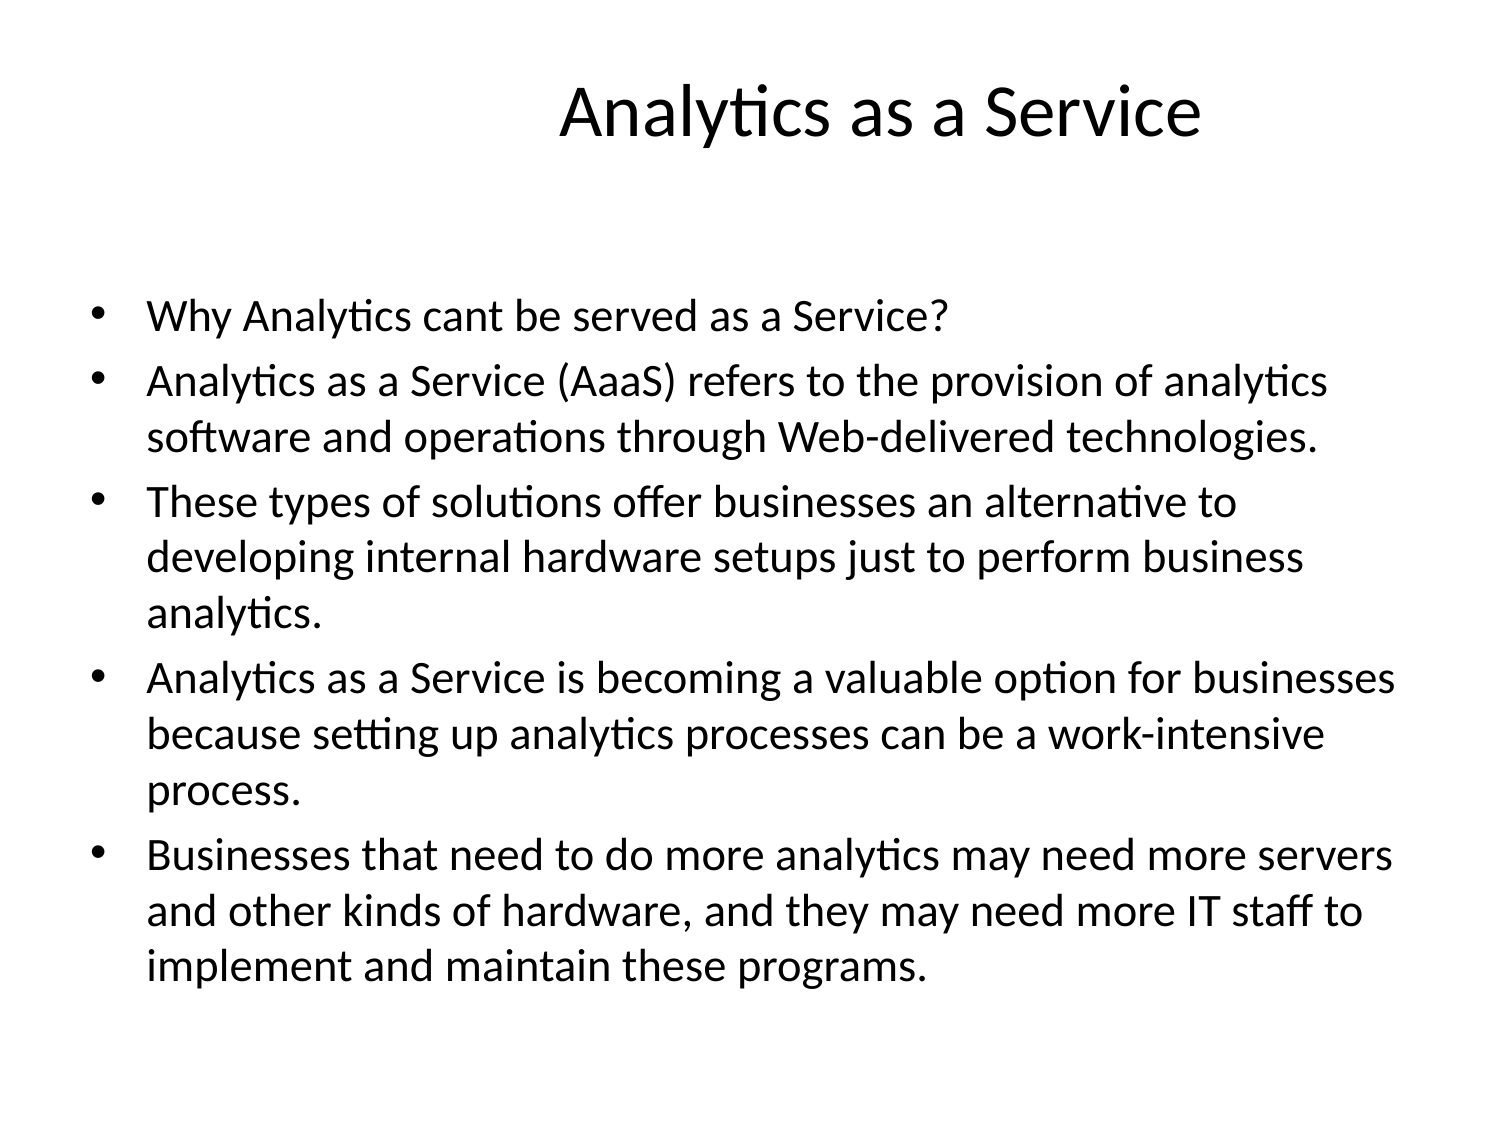

# Analytics as a Service

Why Analytics cant be served as a Service?
Analytics as a Service (AaaS) refers to the provision of analytics software and operations through Web-delivered technologies.
These types of solutions offer businesses an alternative to developing internal hardware setups just to perform business analytics.
Analytics as a Service is becoming a valuable option for businesses because setting up analytics processes can be a work-intensive process.
Businesses that need to do more analytics may need more servers and other kinds of hardware, and they may need more IT staff to implement and maintain these programs.